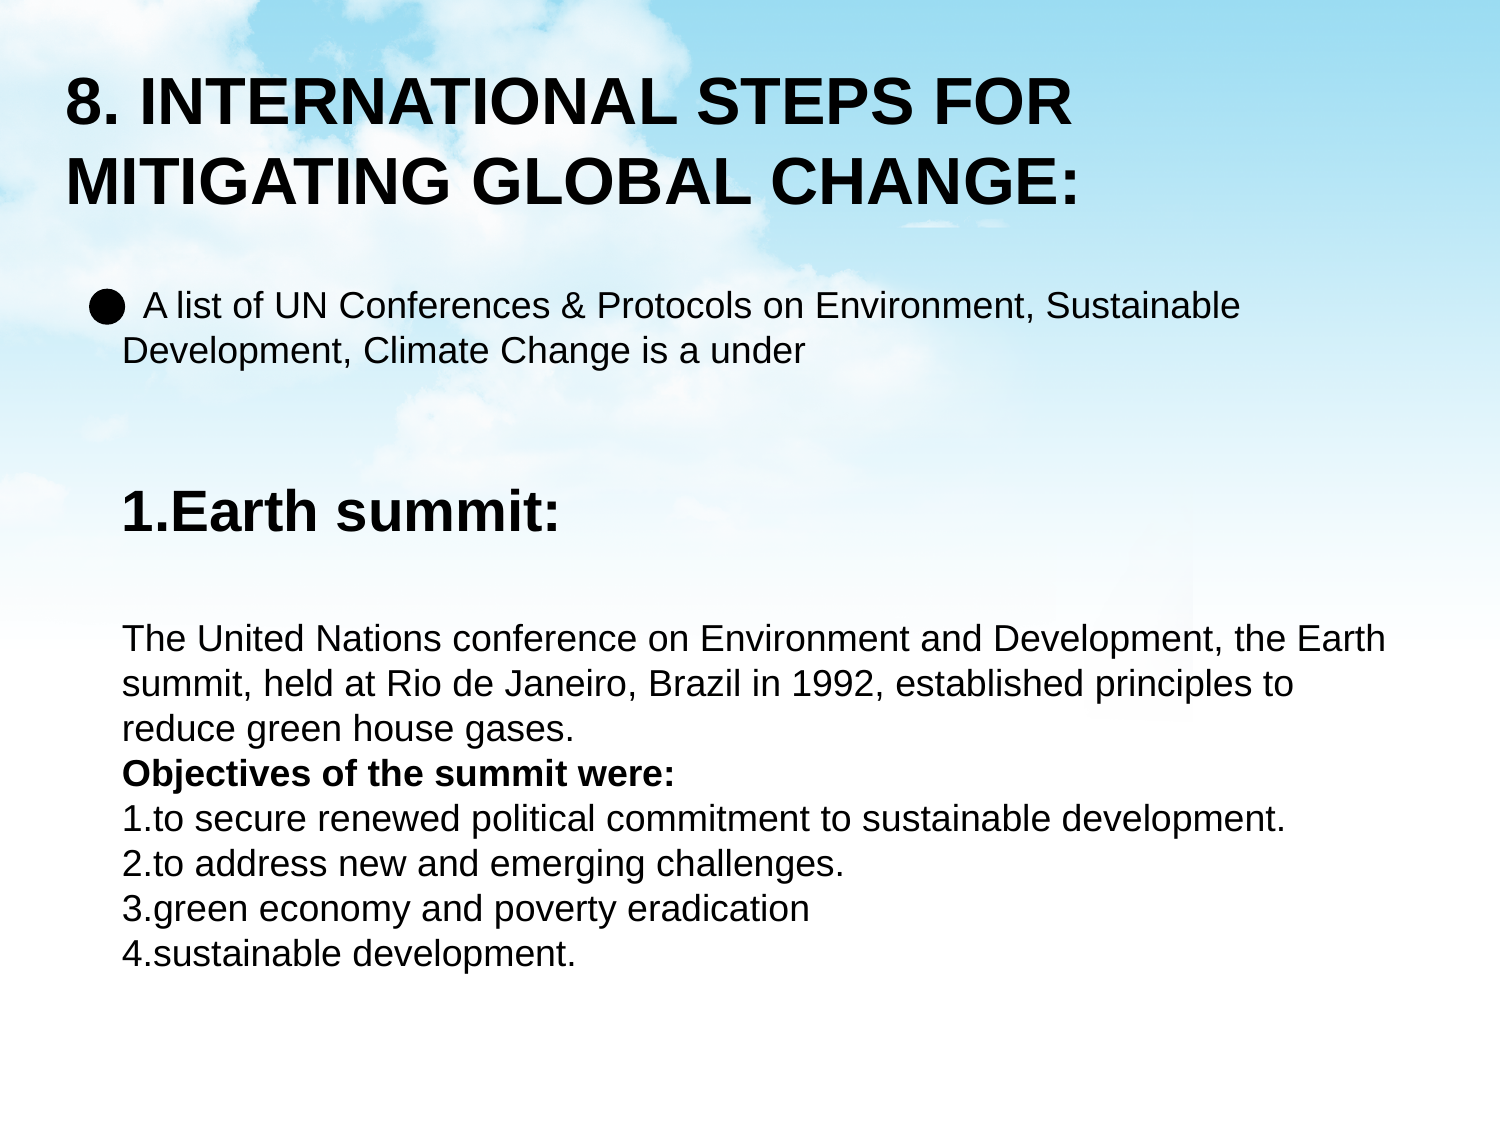

8. INTERNATIONAL STEPS FOR MITIGATING GLOBAL CHANGE:
  A list of UN Conferences & Protocols on Environment, Sustainable Development, Climate Change is a under

1.Earth summit:

The United Nations conference on Environment and Development, the Earth summit, held at Rio de Janeiro, Brazil in 1992, established principles to        reduce green house gases.
Objectives of the summit were:
1.to secure renewed political commitment to sustainable development.
2.to address new and emerging challenges.
3.green economy and poverty eradication
4.sustainable development.